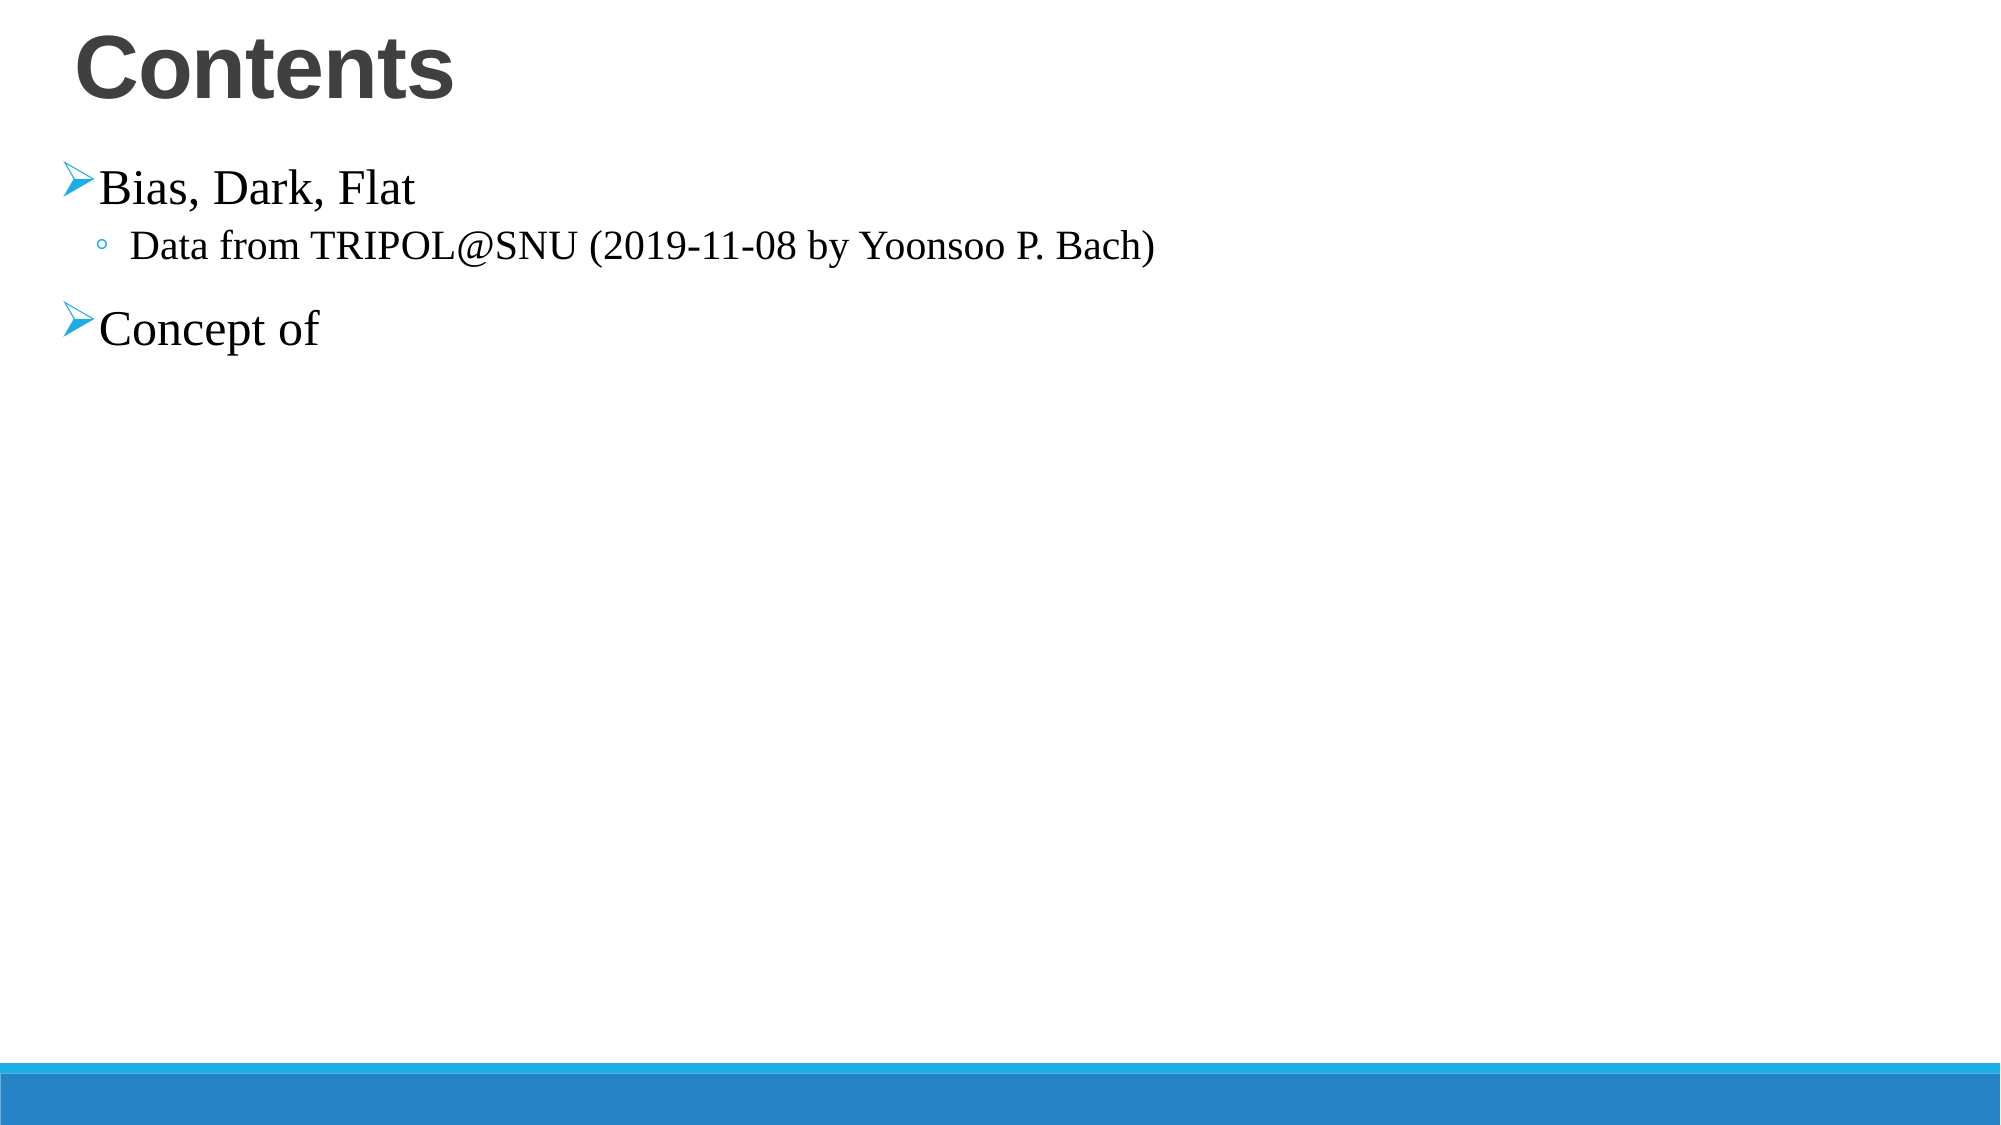

# Contents
Bias, Dark, Flat
Data from TRIPOL@SNU (2019-11-08 by Yoonsoo P. Bach)
Concept of